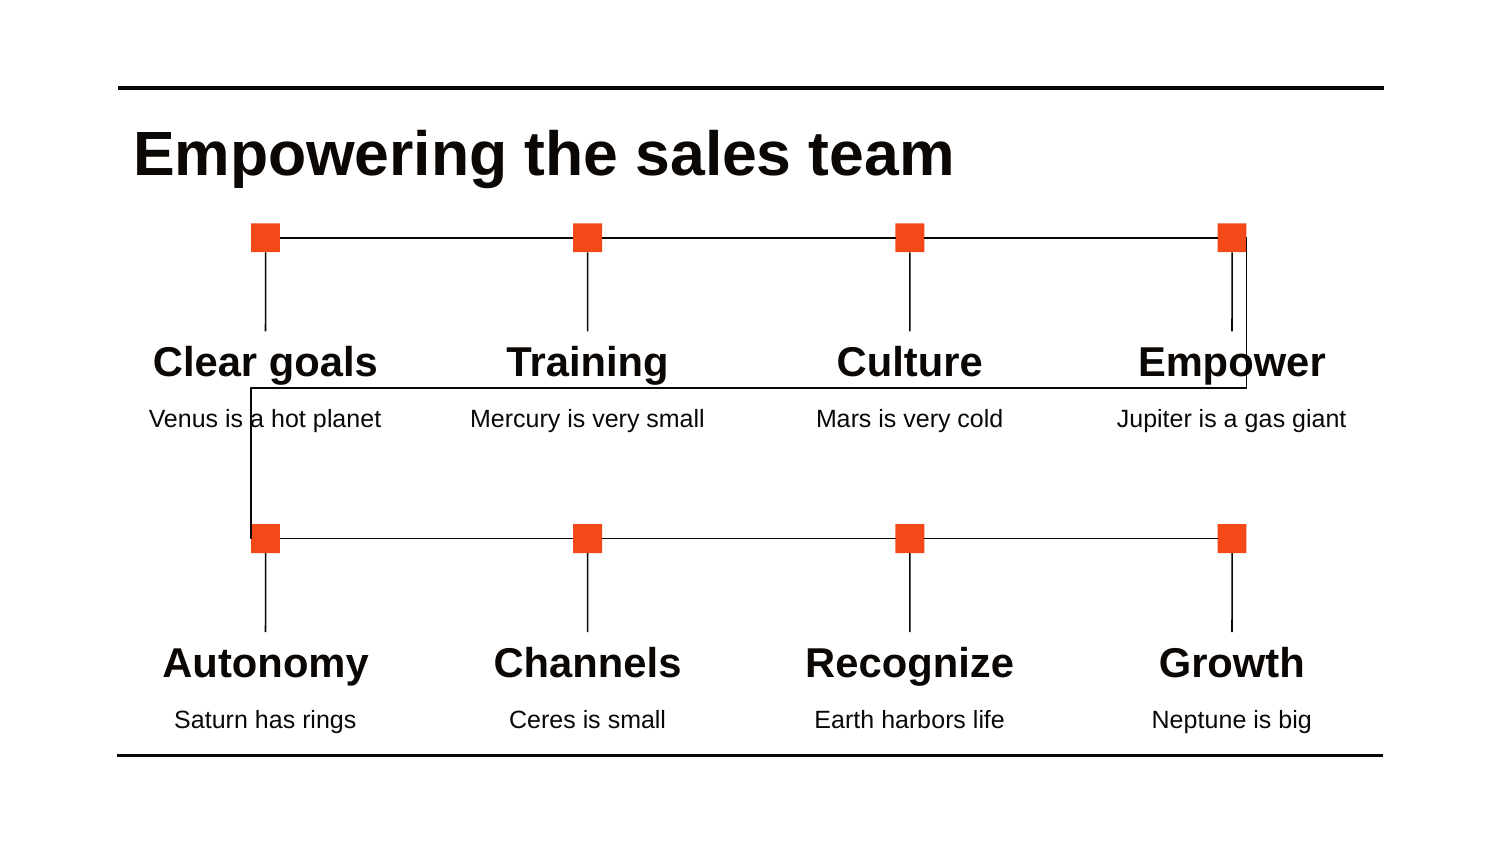

# Empowering the sales team

Clear goals
Training
Culture
Empower
Venus is a hot planet
Mercury is very small
Mars is very cold
Jupiter is a gas giant

Autonomy
Channels
Recognize
Growth
Saturn has rings
Ceres is small
Earth harbors life
Neptune is big